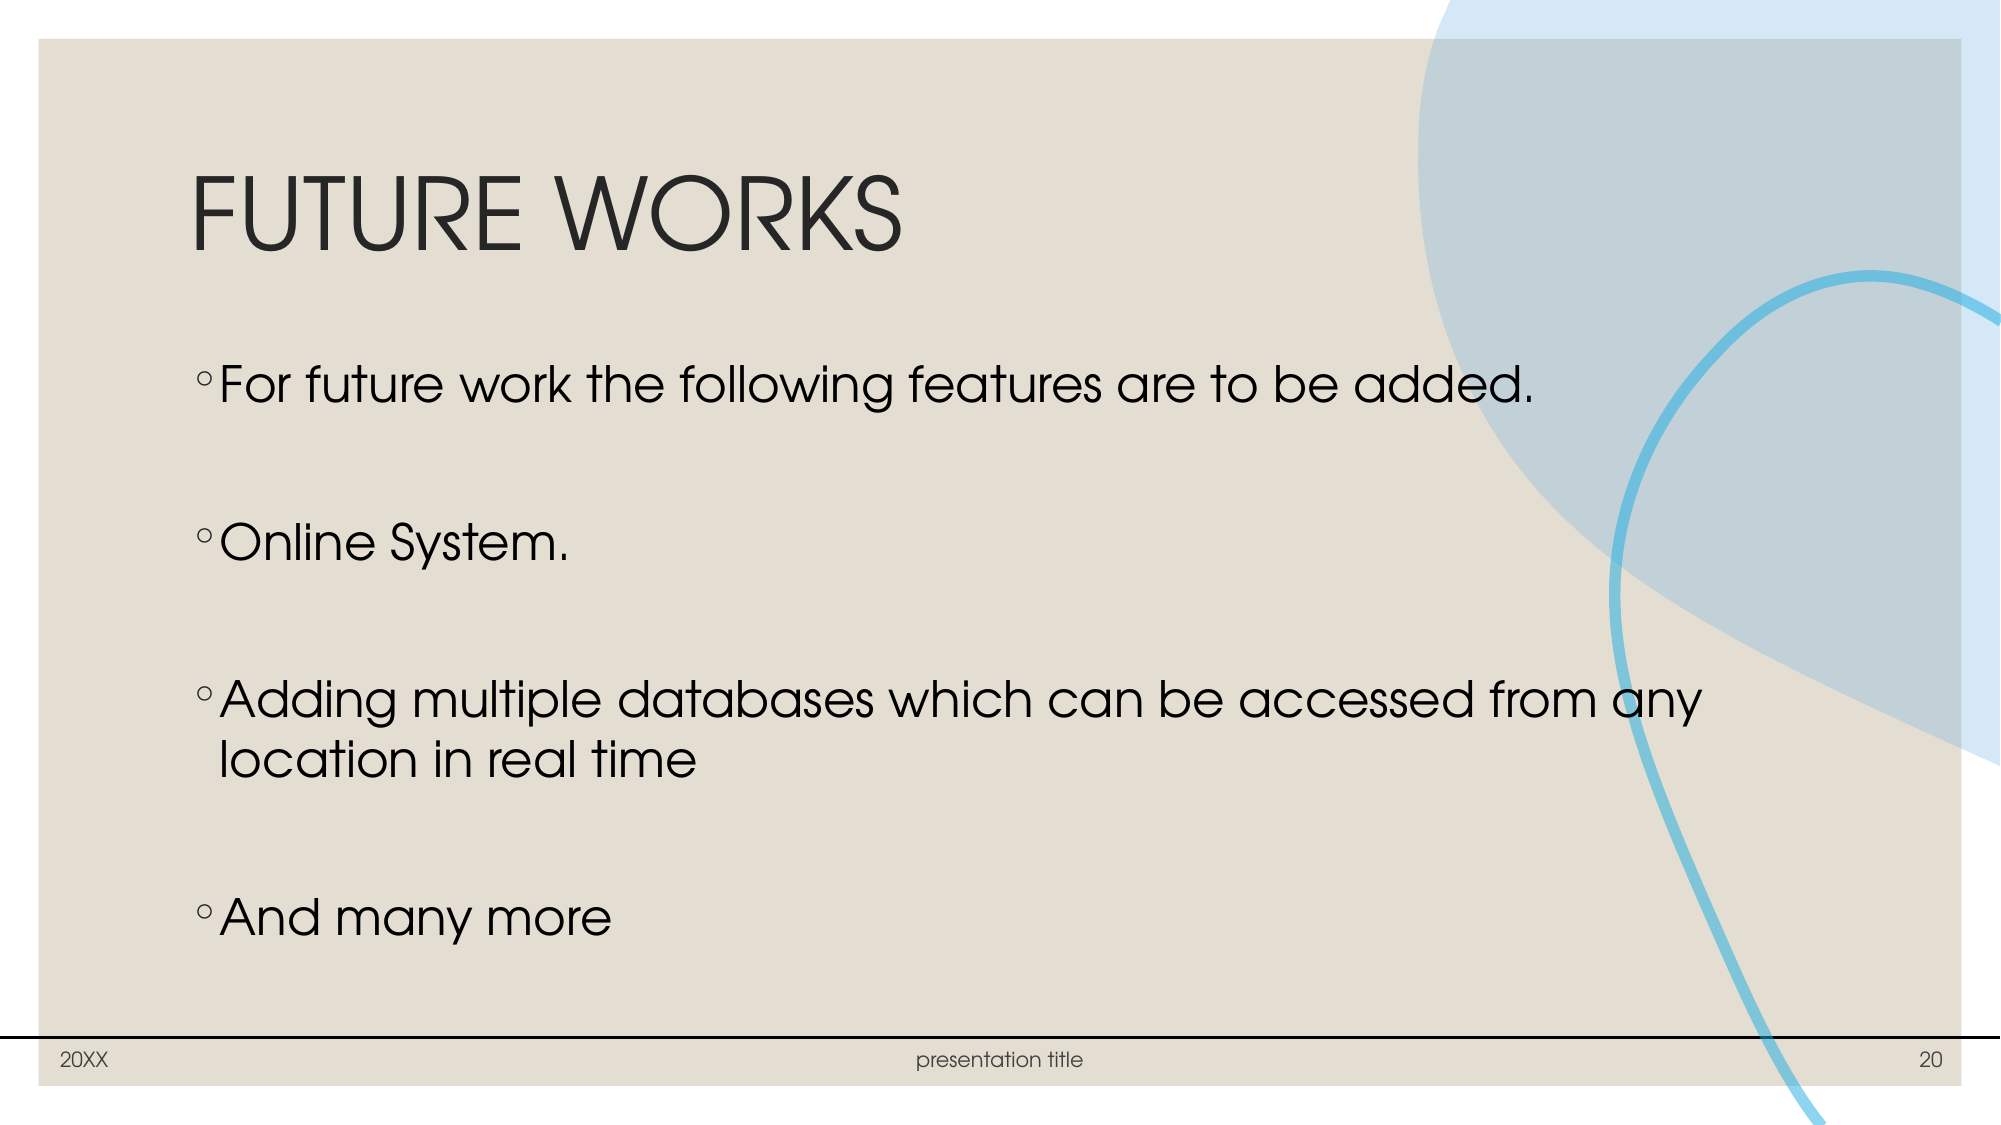

# FUTURE WORKS
For future work the following features are to be added.

Online System.

Adding multiple databases which can be accessed from any location in real time

And many more
20XX
presentation title
20